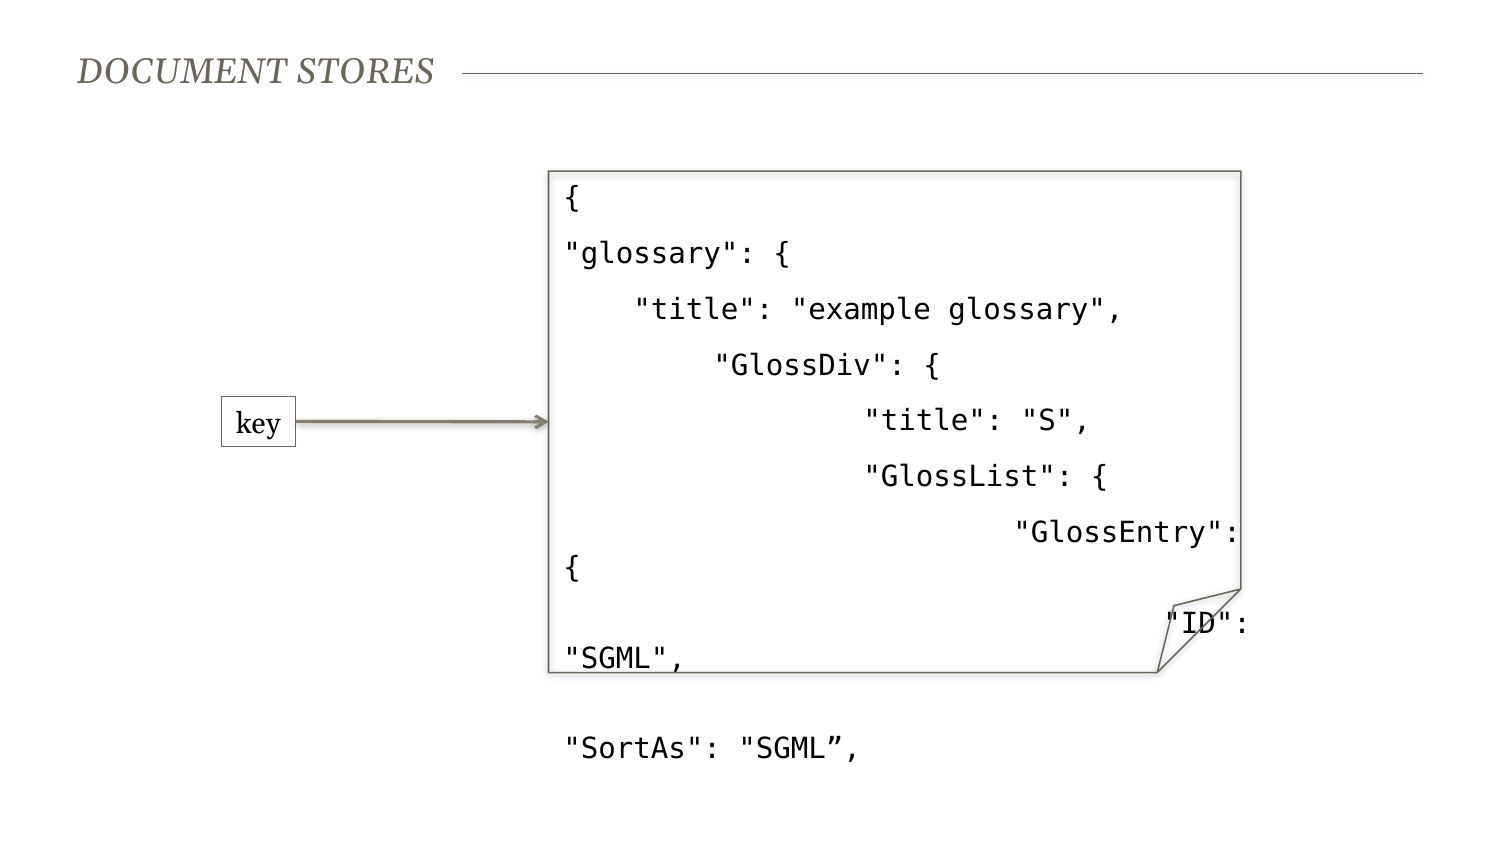

# Document stores

{
"glossary": {
    "title": "example glossary",
	"GlossDiv": {
		"title": "S",
		"GlossList": {
			"GlossEntry": {
				"ID": "SGML",
				"SortAs": "SGML”,
key